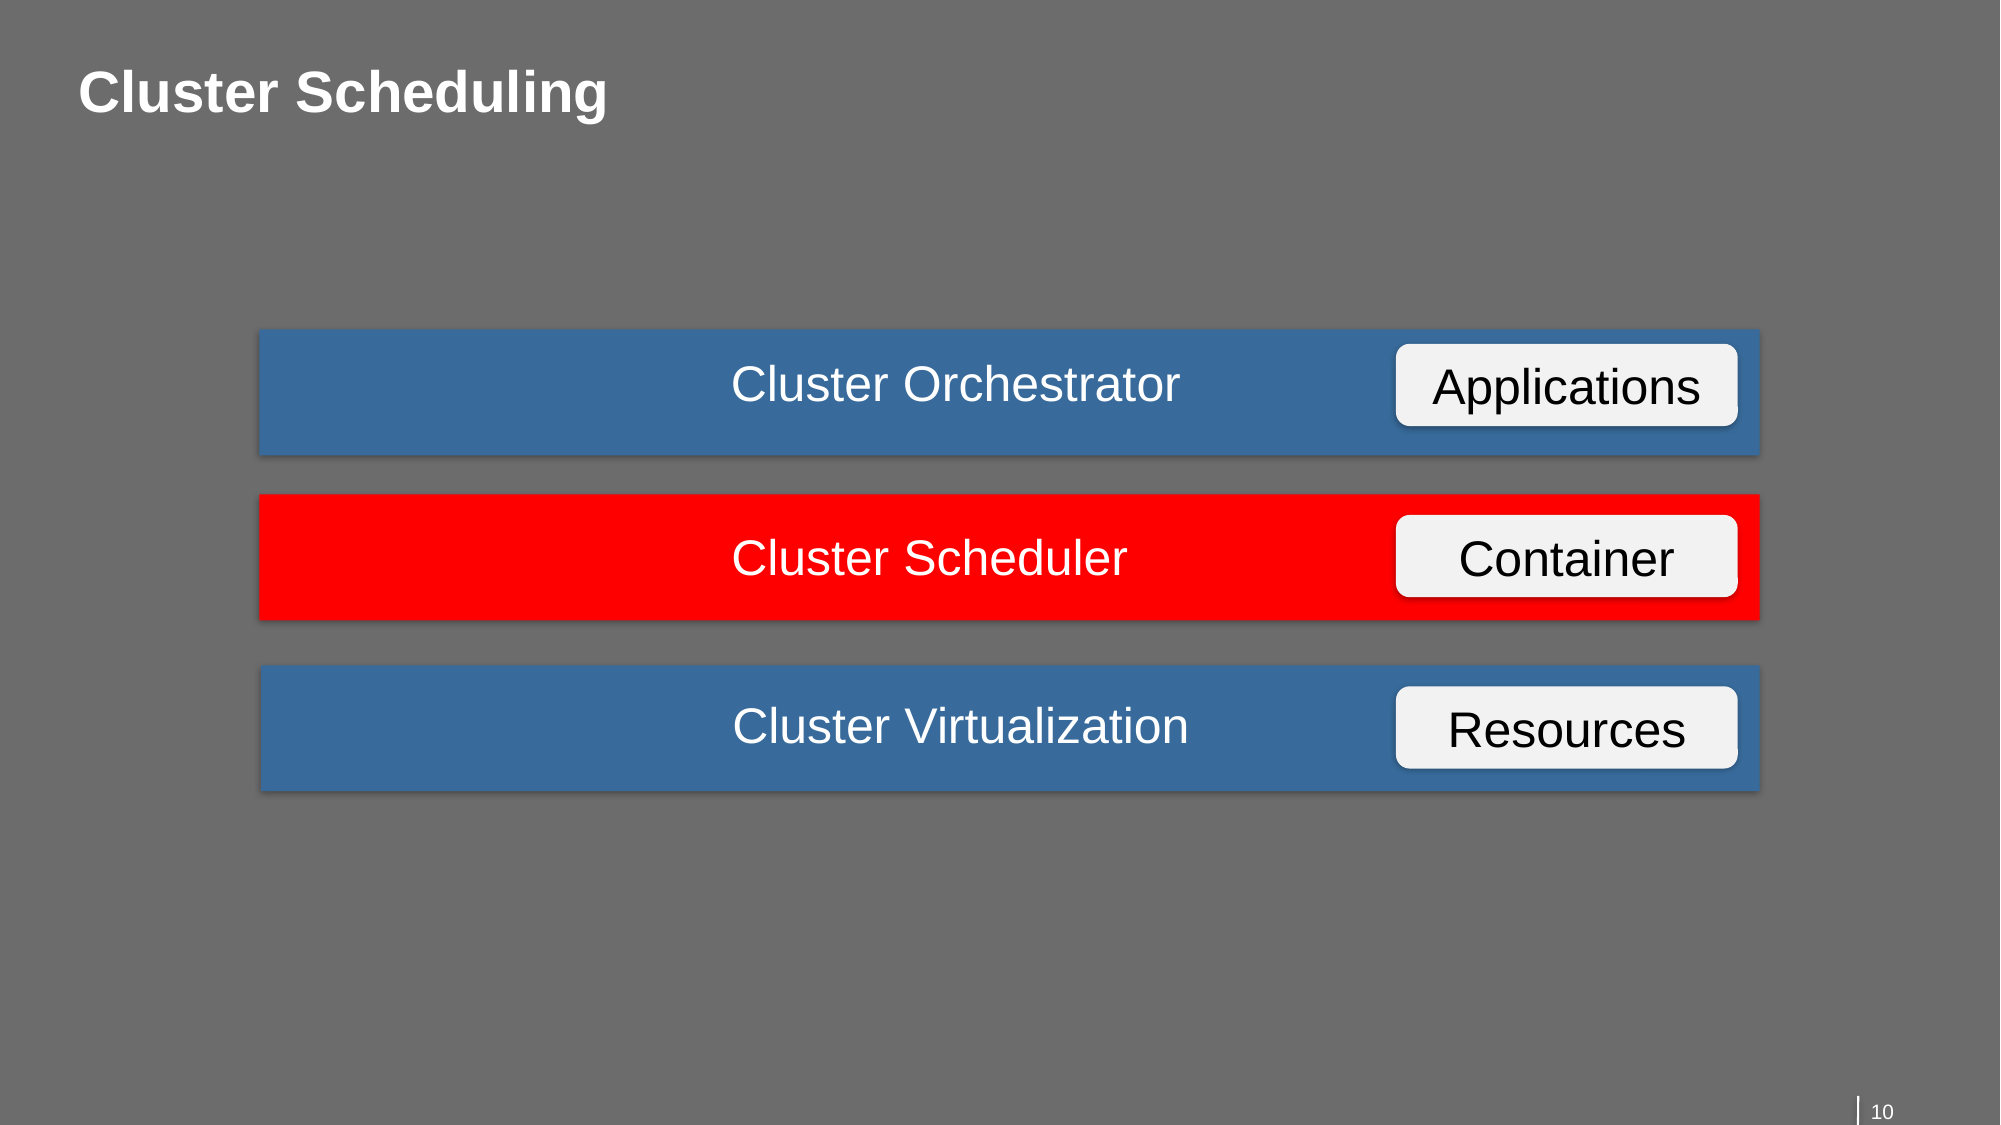

# Cluster Scheduling

Cluster Orchestrator
Applications

Container
Cluster Scheduler

Cluster Virtualization
Resources
10